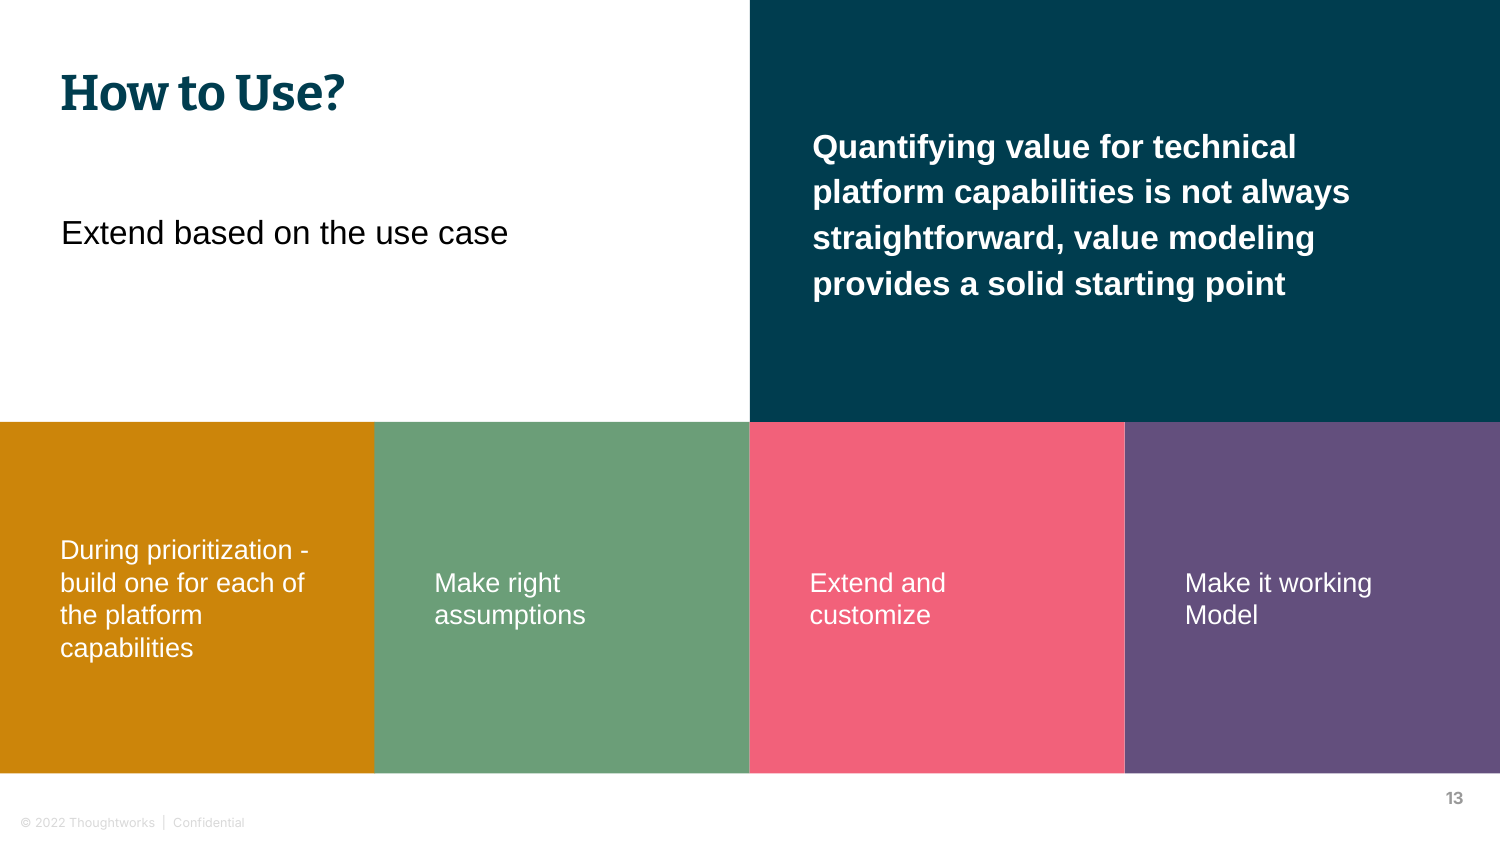

Quantifying value for technical platform capabilities is not always straightforward, value modeling provides a solid starting point
# How to Use?
Extend based on the use case
During prioritization - build one for each of the platform capabilities
Make right assumptions
Extend and customize
Make it working Model
© 2022 Thoughtworks  |  Confidential